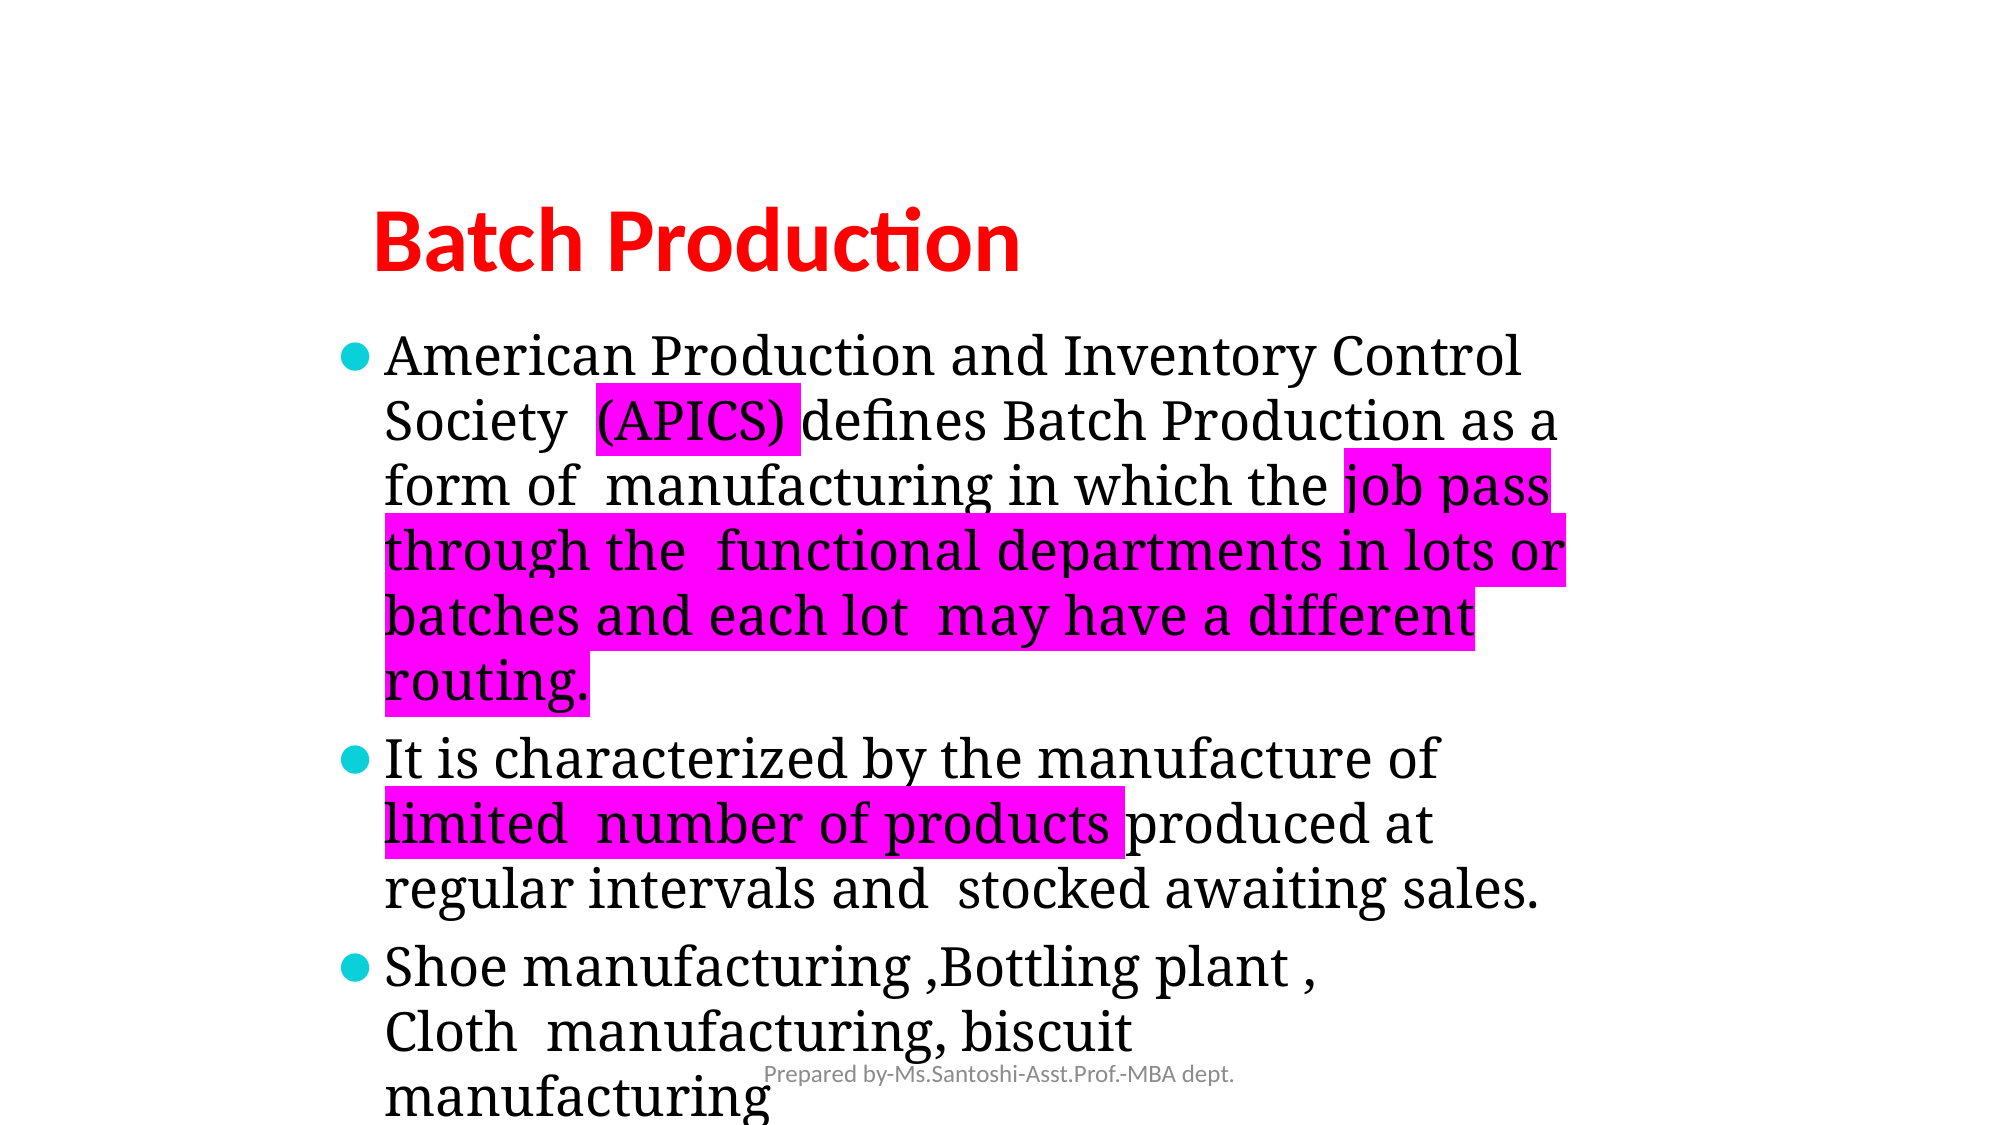

# Batch Production
American Production and Inventory Control Society  (APICS) defines Batch Production as a form of  manufacturing in which the job pass through the  functional departments in lots or batches and each lot  may have a different routing.
It is characterized by the manufacture of limited  number of products produced at regular intervals and  stocked awaiting sales.
Shoe manufacturing ,Bottling plant , Cloth  manufacturing, biscuit manufacturing
Prepared by-Ms.Santoshi-Asst.Prof.-MBA dept.